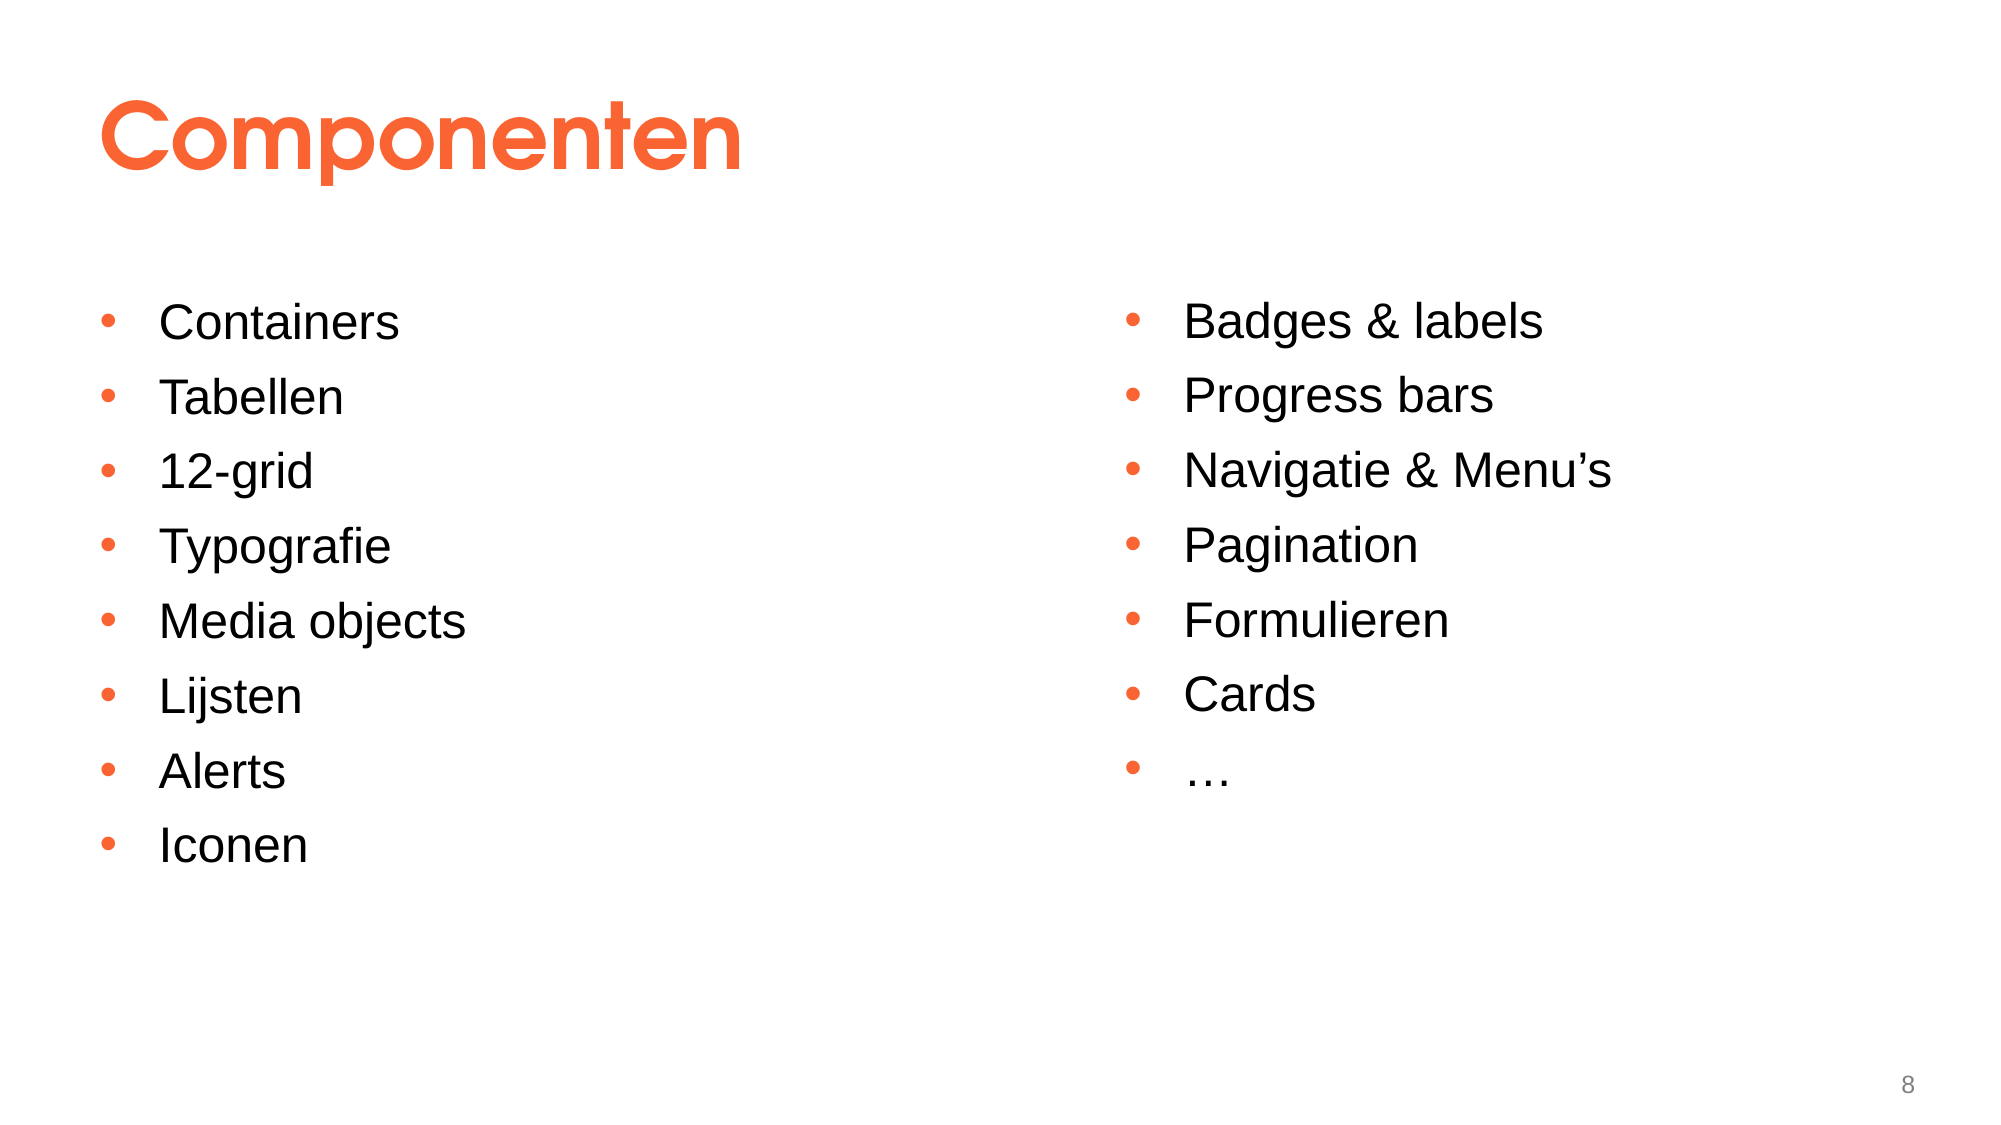

# Componenten
Badges & labels
Progress bars
Navigatie & Menu’s
Pagination
Formulieren
Cards
…

Containers
Tabellen
12-grid
Typografie
Media objects
Lijsten
Alerts
Iconen

8